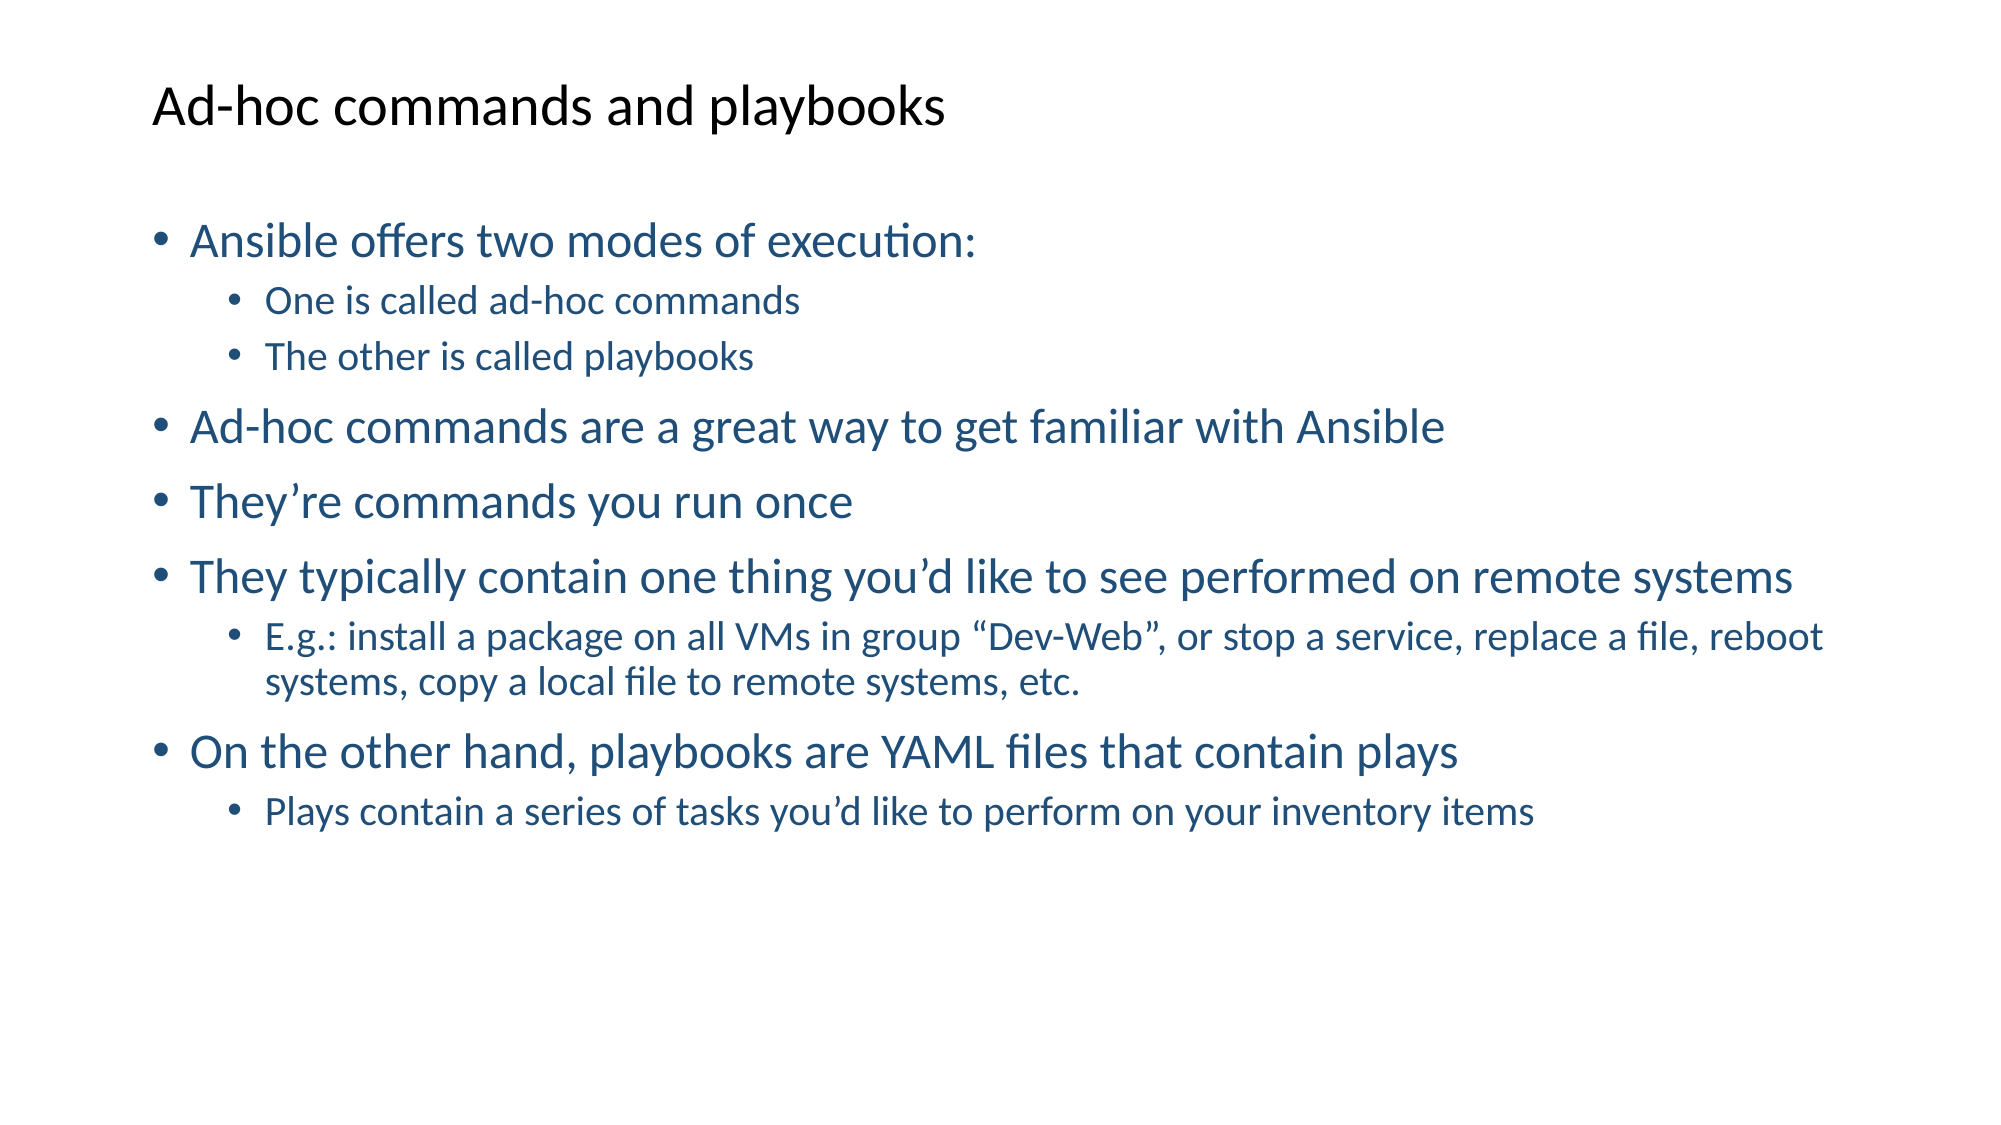

# Ad-hoc commands and playbooks
Ansible offers two modes of execution:
One is called ad-hoc commands
The other is called playbooks
Ad-hoc commands are a great way to get familiar with Ansible
They’re commands you run once
They typically contain one thing you’d like to see performed on remote systems
E.g.: install a package on all VMs in group “Dev-Web”, or stop a service, replace a file, reboot systems, copy a local file to remote systems, etc.
On the other hand, playbooks are YAML files that contain plays
Plays contain a series of tasks you’d like to perform on your inventory items